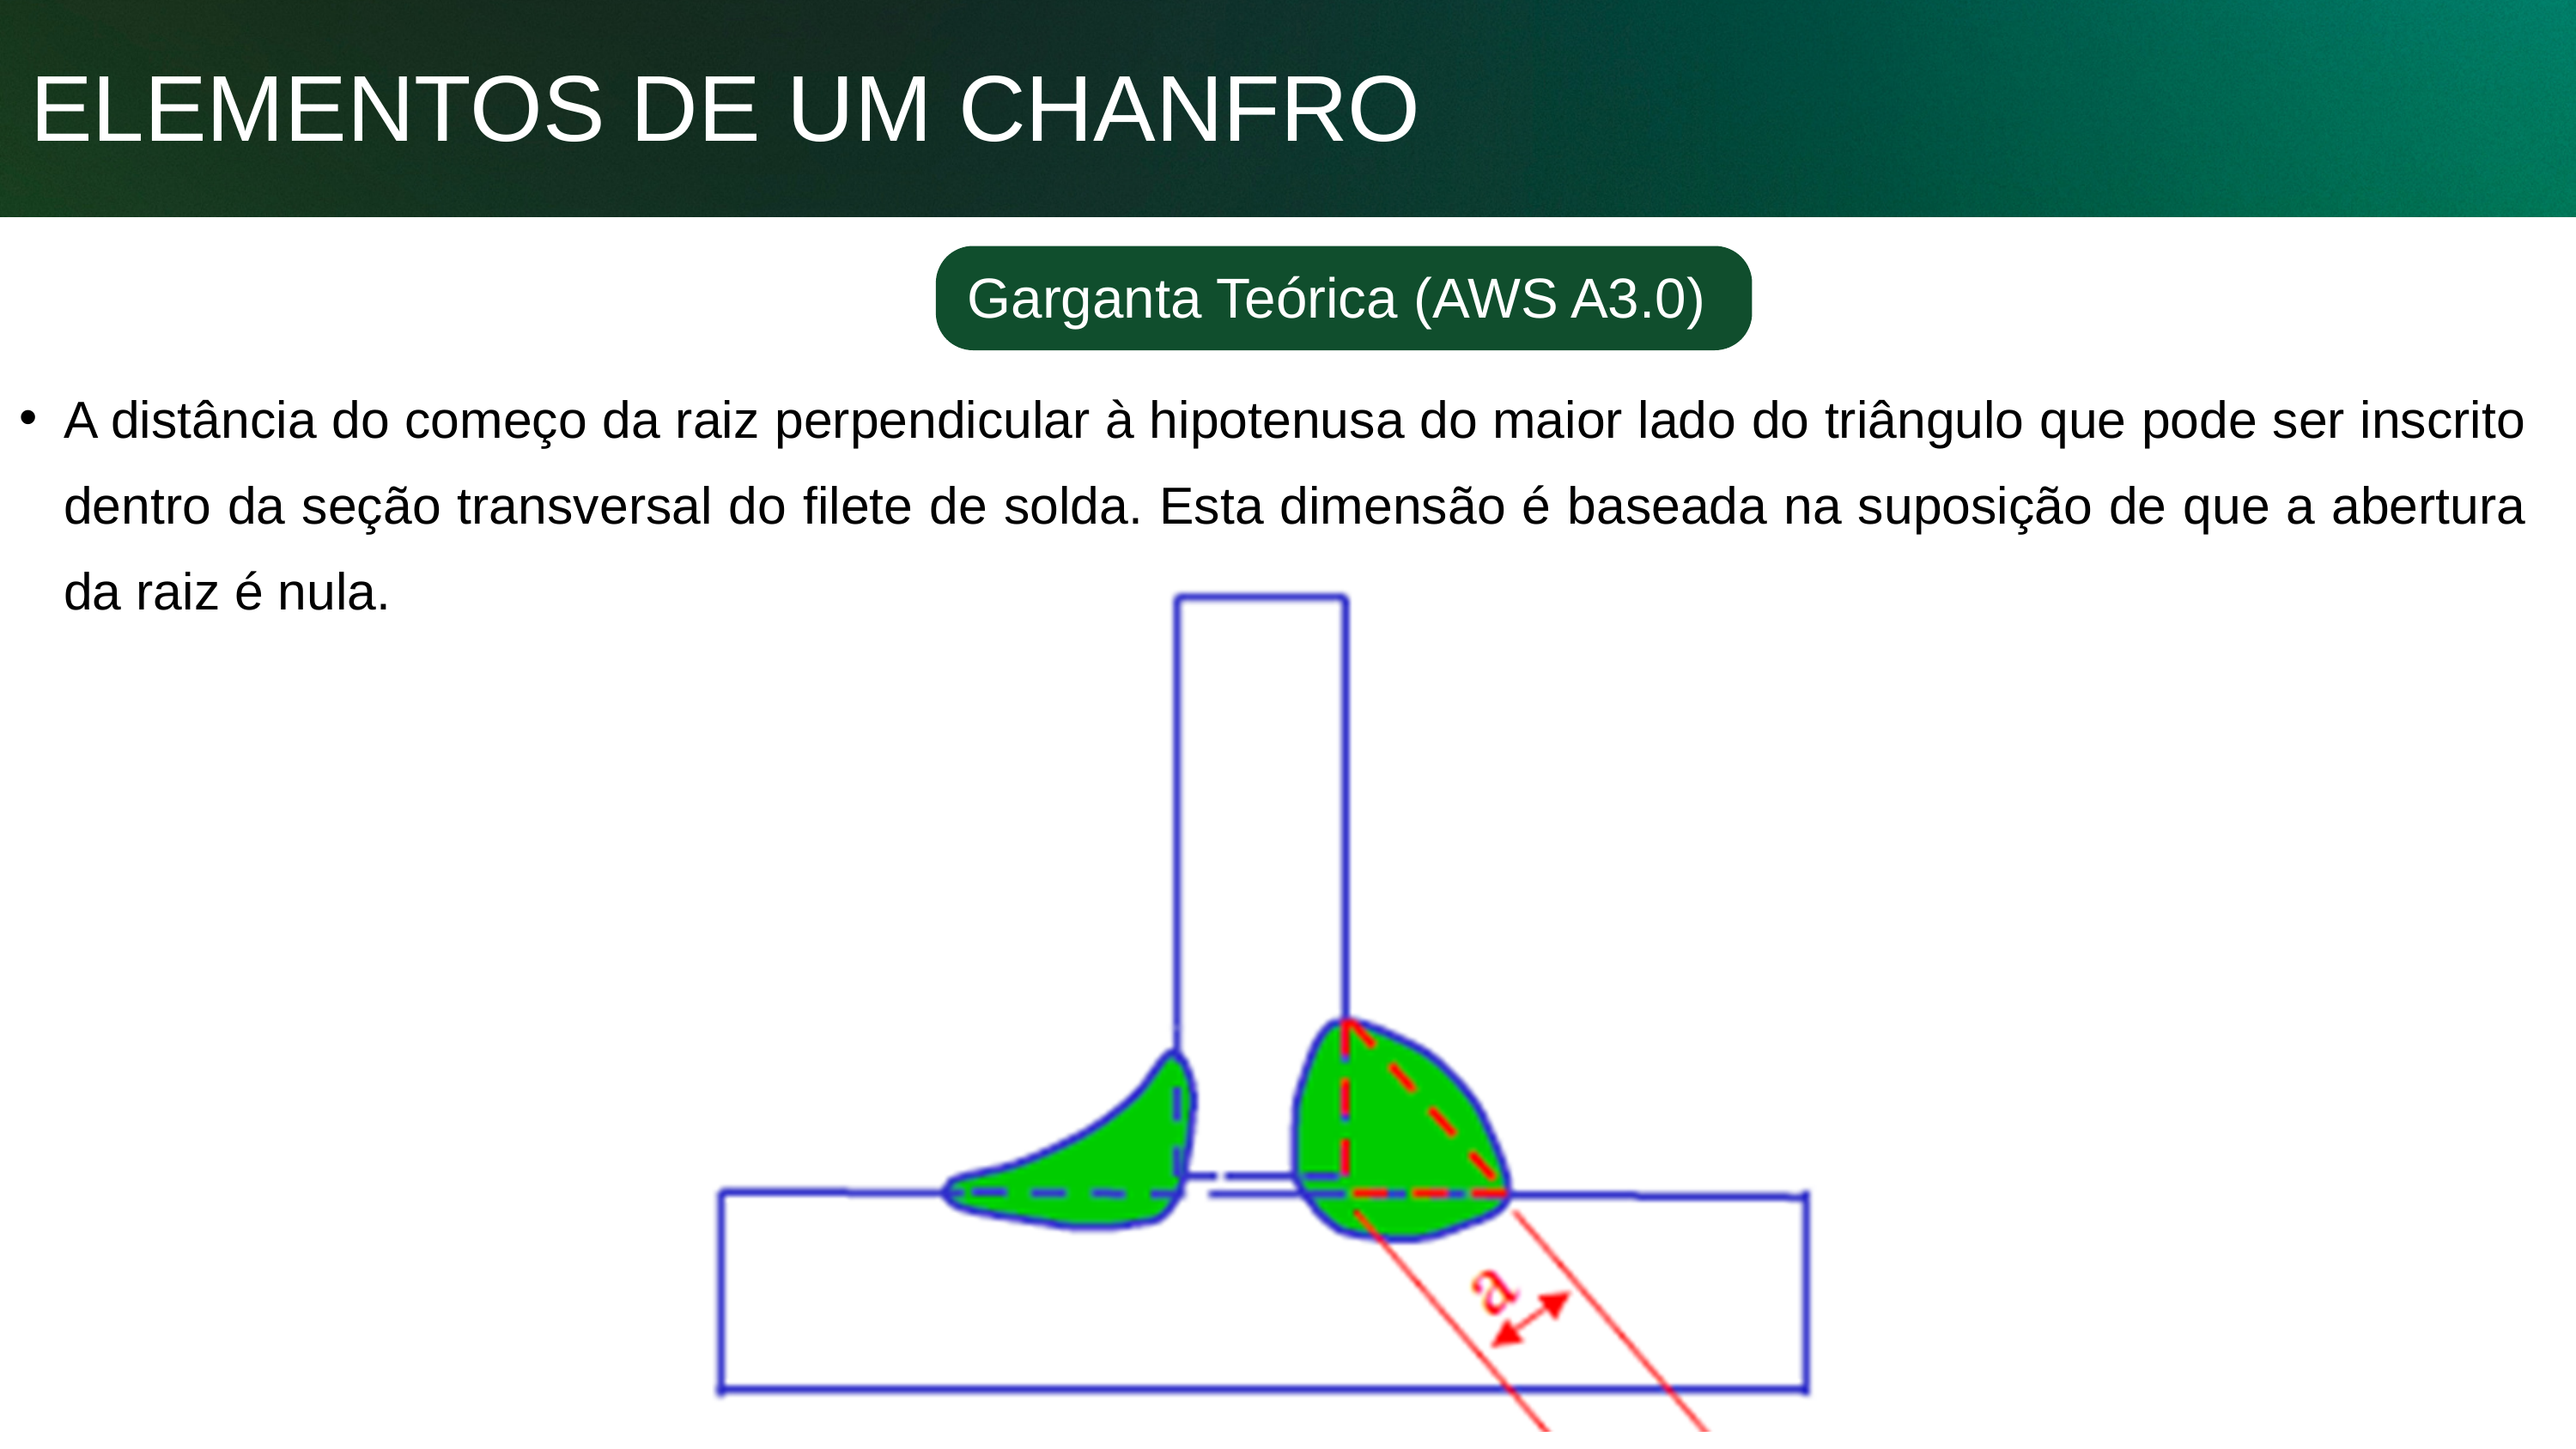

ELEMENTOS DE UM CHANFRO

Garganta Teórica (AWS A3.0)
A distância do começo da raiz perpendicular à hipotenusa do maior lado do triângulo que pode ser inscrito dentro da seção transversal do filete de solda. Esta dimensão é baseada na suposição de que a abertura da raiz é nula.